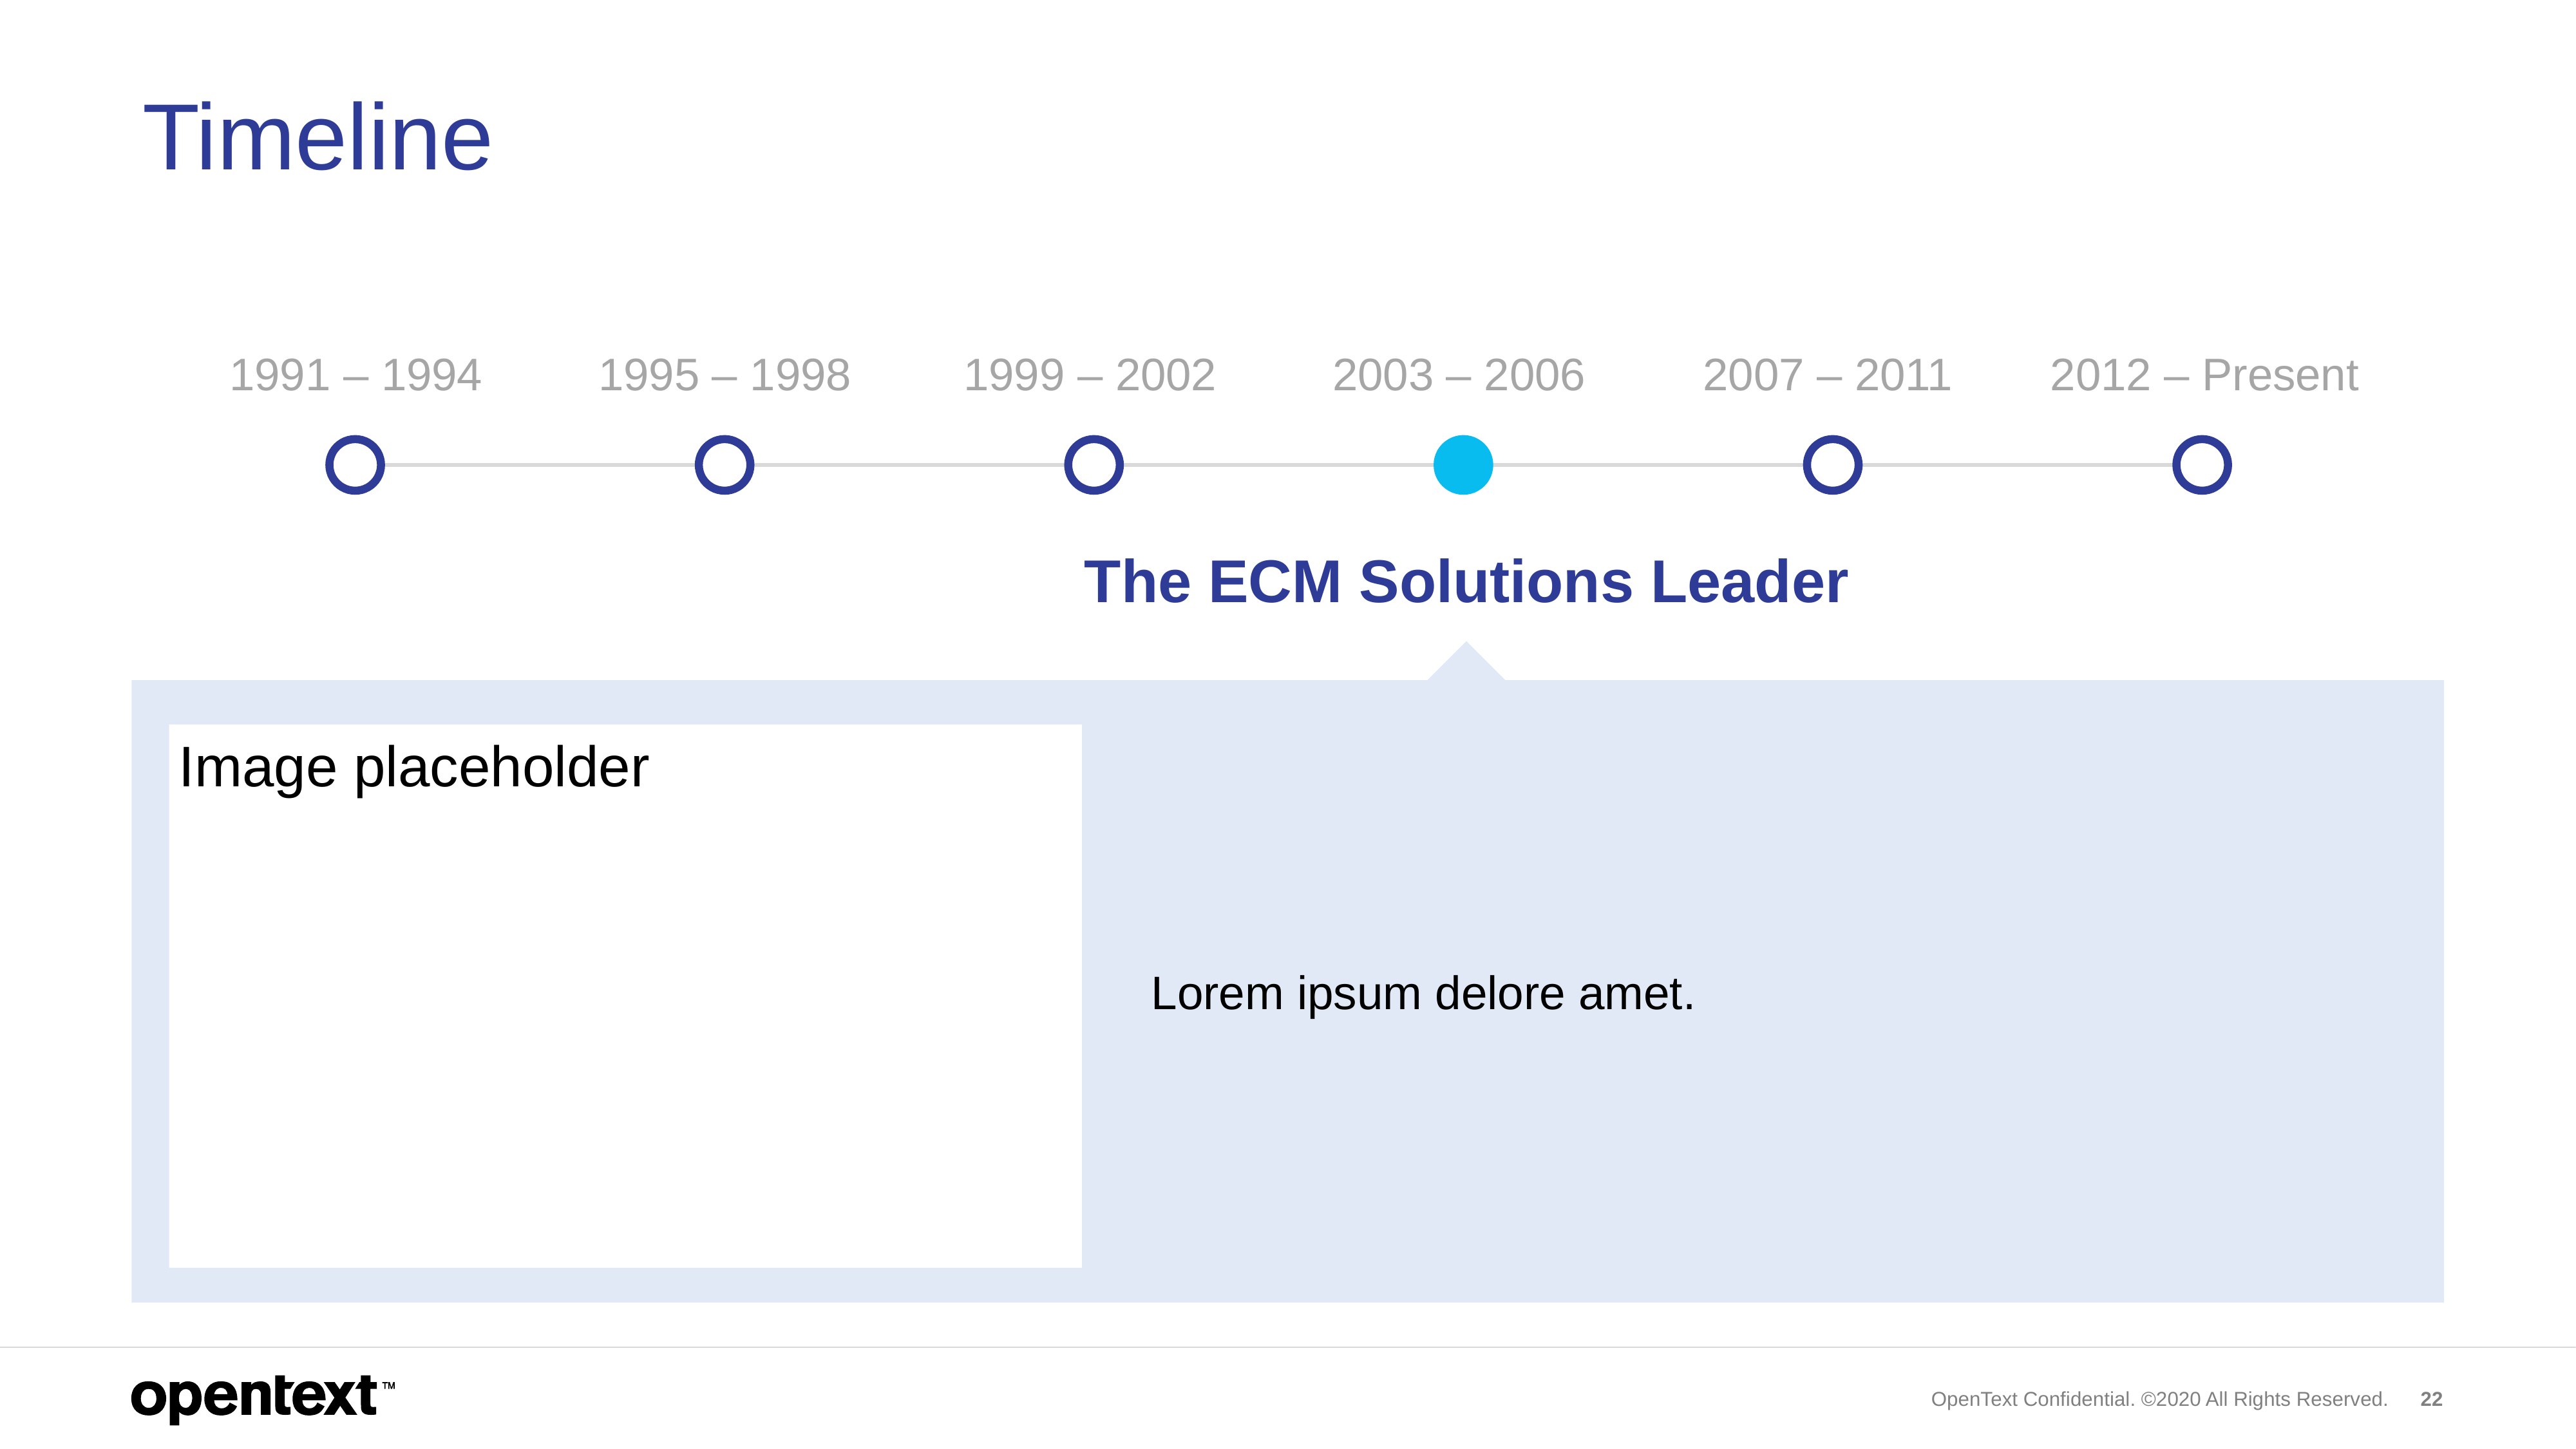

# Timeline
1991 – 1994
1995 – 1998
1999 – 2002
2003 – 2006
2007 – 2011
2012 – Present

The ECM Solutions Leader

Lorem ipsum delore amet.
Image placeholder